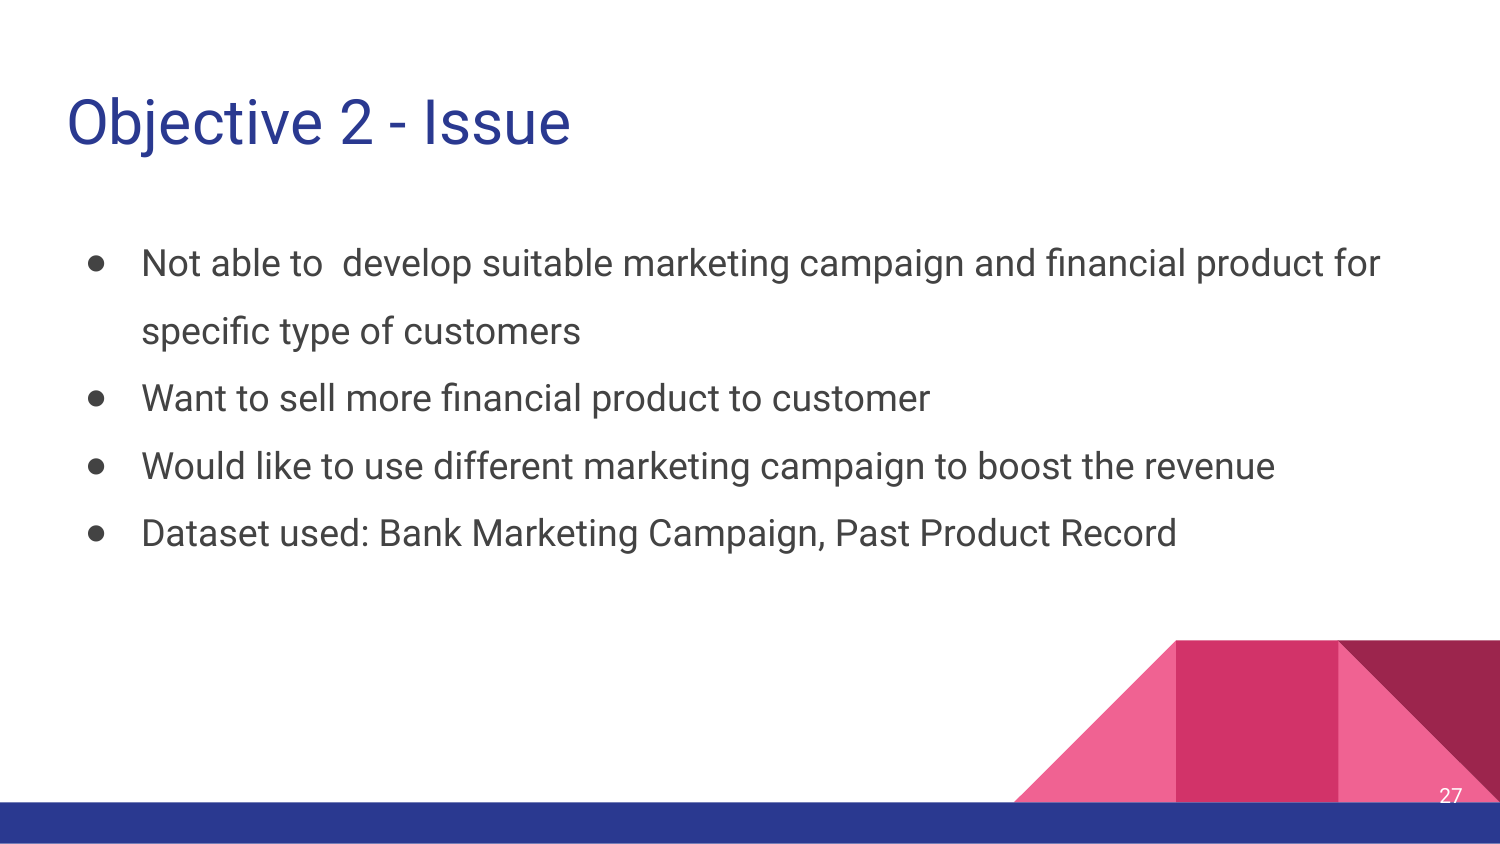

# Objective 2 - Issue

Not able to  develop suitable marketing campaign and financial product for specific type of customers
Want to sell more financial product to customer
Would like to use different marketing campaign to boost the revenue
Dataset used: Bank Marketing Campaign, Past Product Record

27